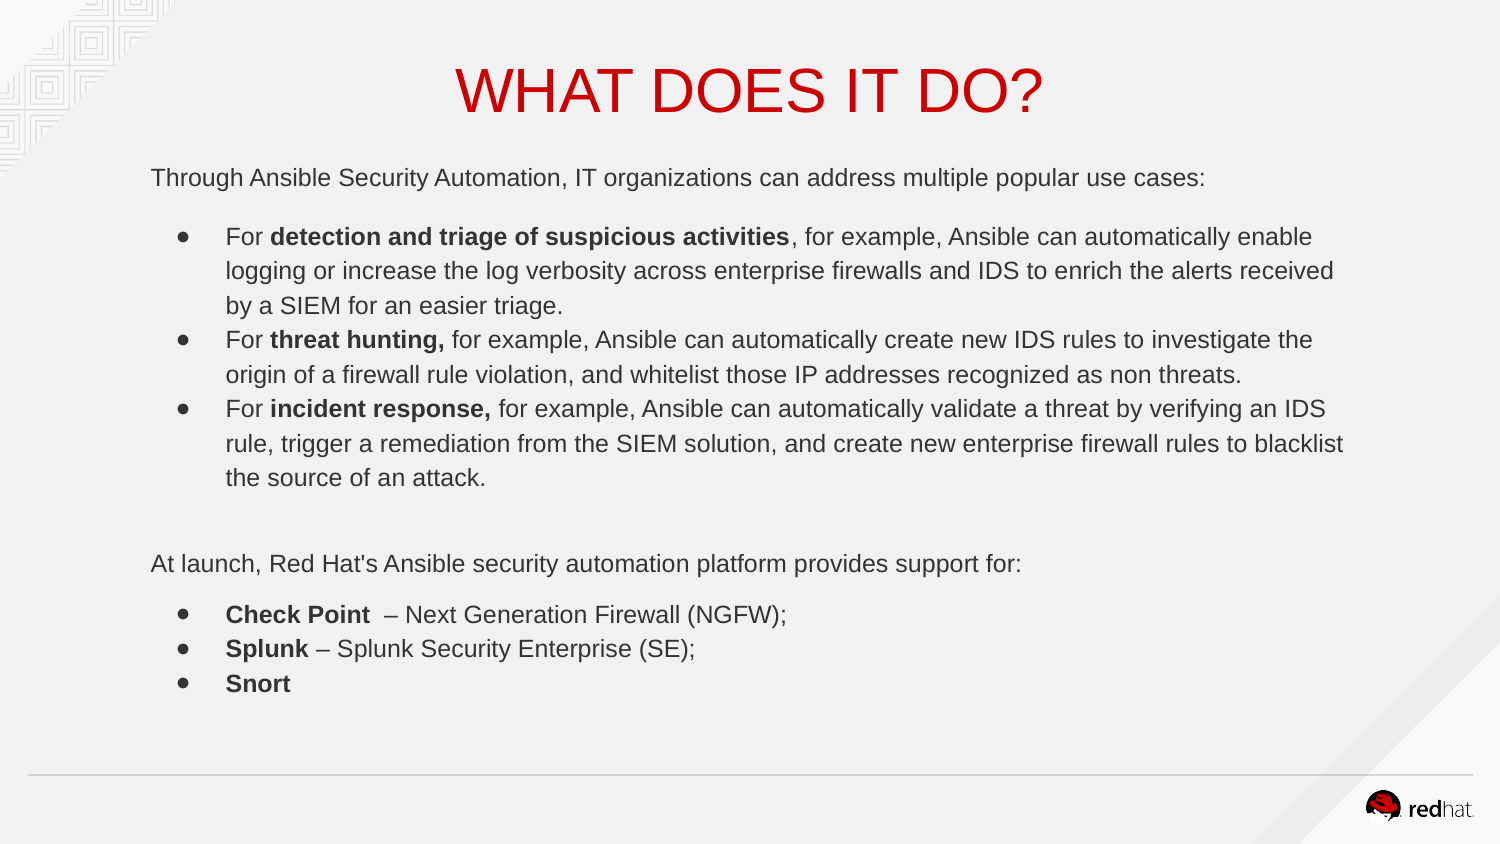

# WHAT DOES IT DO?
Through Ansible Security Automation, IT organizations can address multiple popular use cases:
For detection and triage of suspicious activities, for example, Ansible can automatically enable logging or increase the log verbosity across enterprise firewalls and IDS to enrich the alerts received by a SIEM for an easier triage.
For threat hunting, for example, Ansible can automatically create new IDS rules to investigate the origin of a firewall rule violation, and whitelist those IP addresses recognized as non threats.
For incident response, for example, Ansible can automatically validate a threat by verifying an IDS rule, trigger a remediation from the SIEM solution, and create new enterprise firewall rules to blacklist the source of an attack.
At launch, Red Hat's Ansible security automation platform provides support for:
Check Point  – Next Generation Firewall (NGFW);
Splunk – Splunk Security Enterprise (SE);
Snort